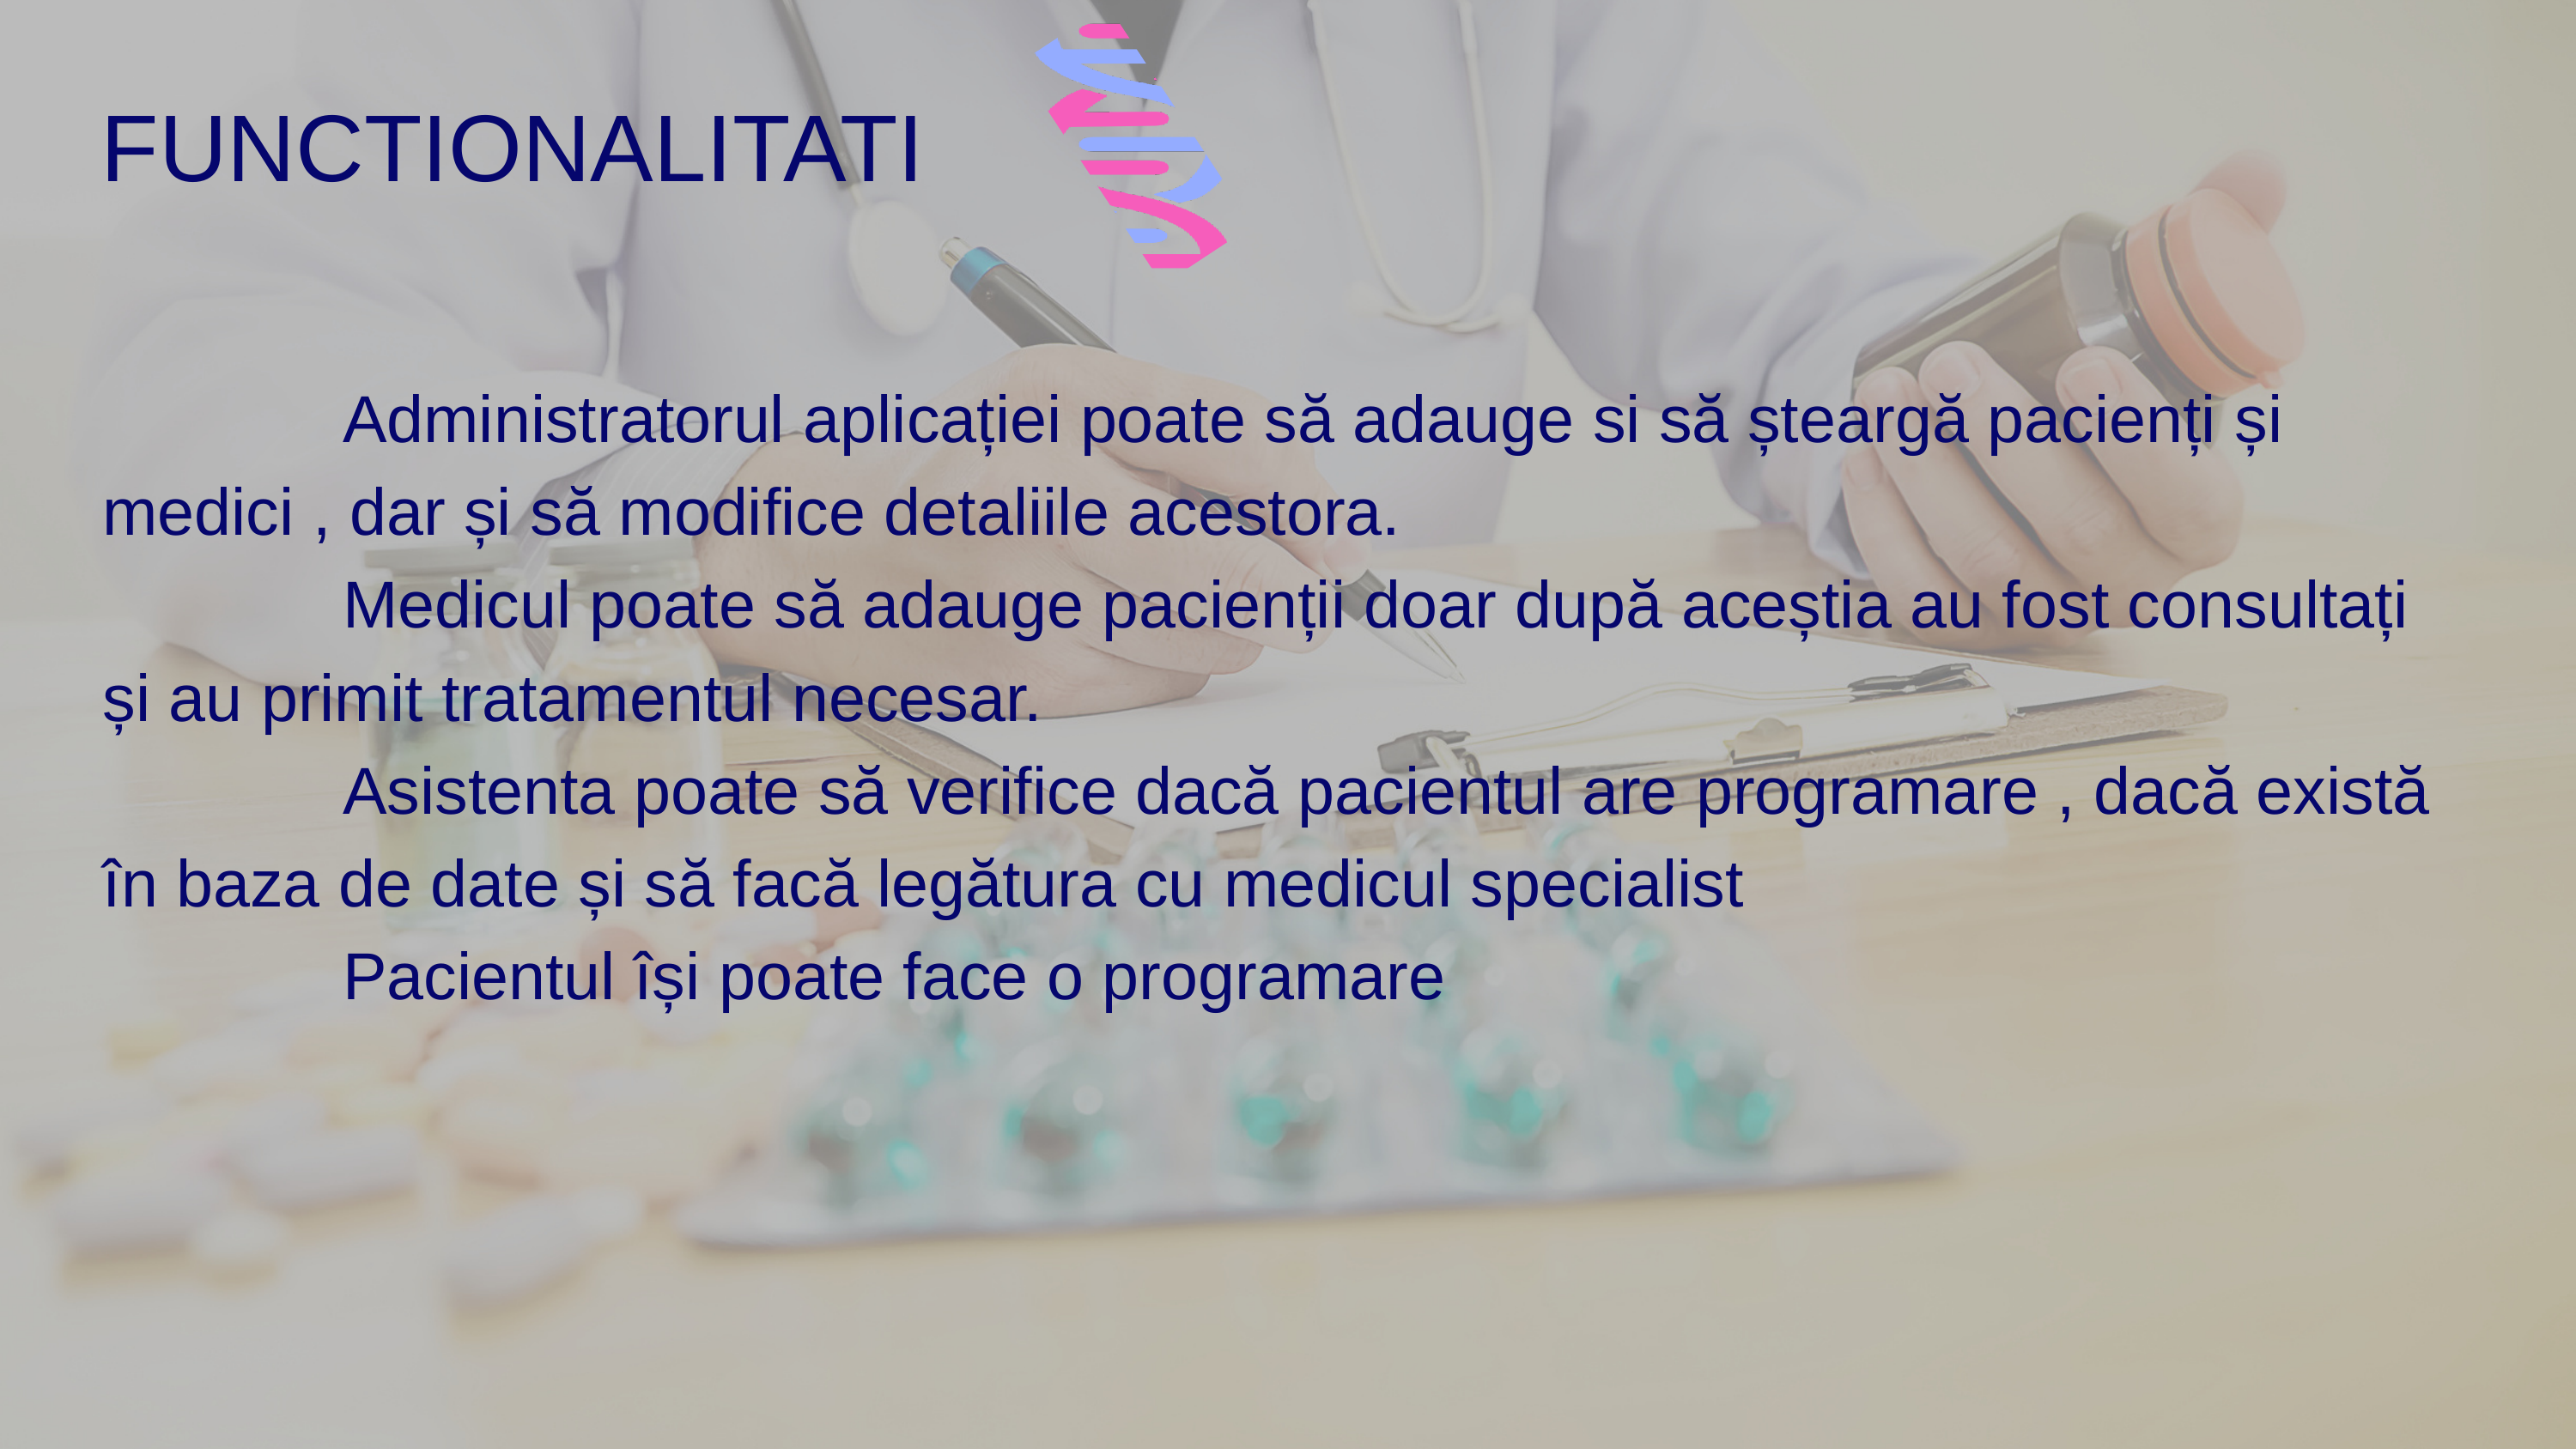

FUNCTIONALITATI
             Administratorul aplicației poate să adauge si să șteargă pacienți și medici , dar și să modifice detaliile acestora.
             Medicul poate să adauge pacienții doar după aceștia au fost consultați și au primit tratamentul necesar.
             Asistenta poate să verifice dacă pacientul are programare , dacă există în baza de date și să facă legătura cu medicul specialist
             Pacientul își poate face o programare